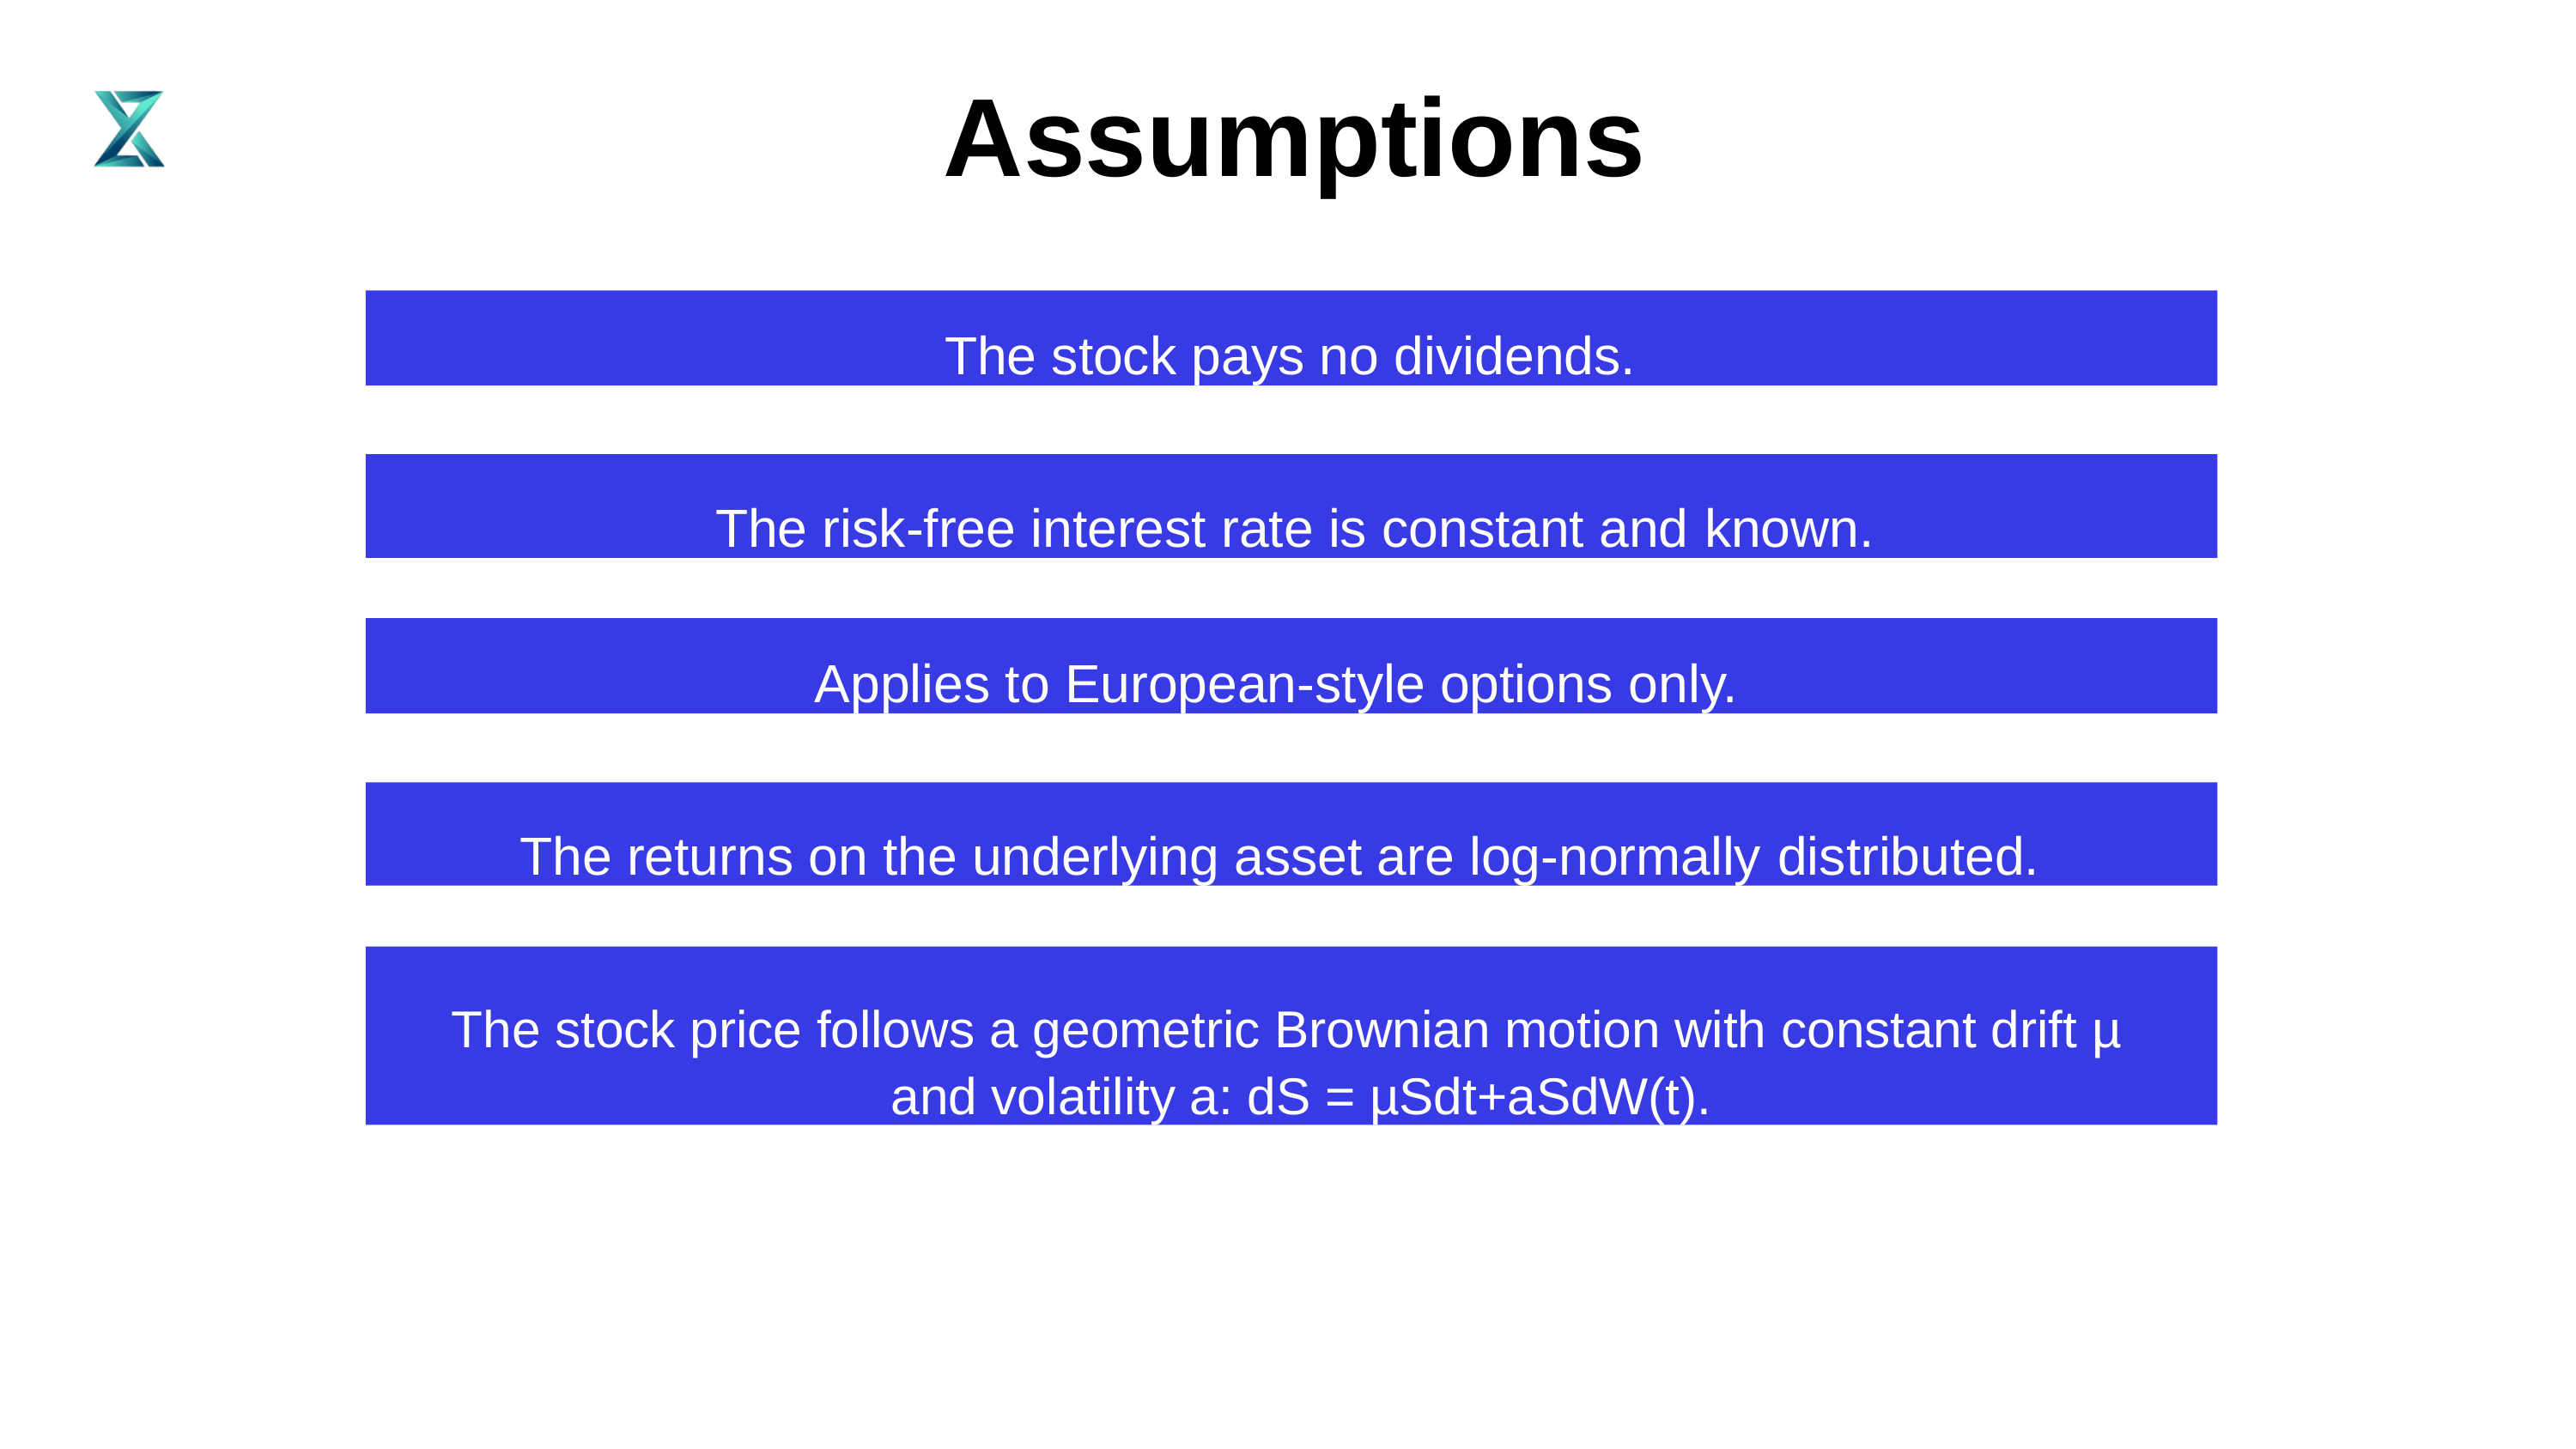

# Assumptions

The stock pays no dividends.
The risk-free interest rate is constant and known.
Applies to European-style options only.
The returns on the underlying asset are log-normally distributed.
The stock price follows a geometric Brownian motion with constant drift µ  and volatility a: dS = µSdt+aSdW(t).